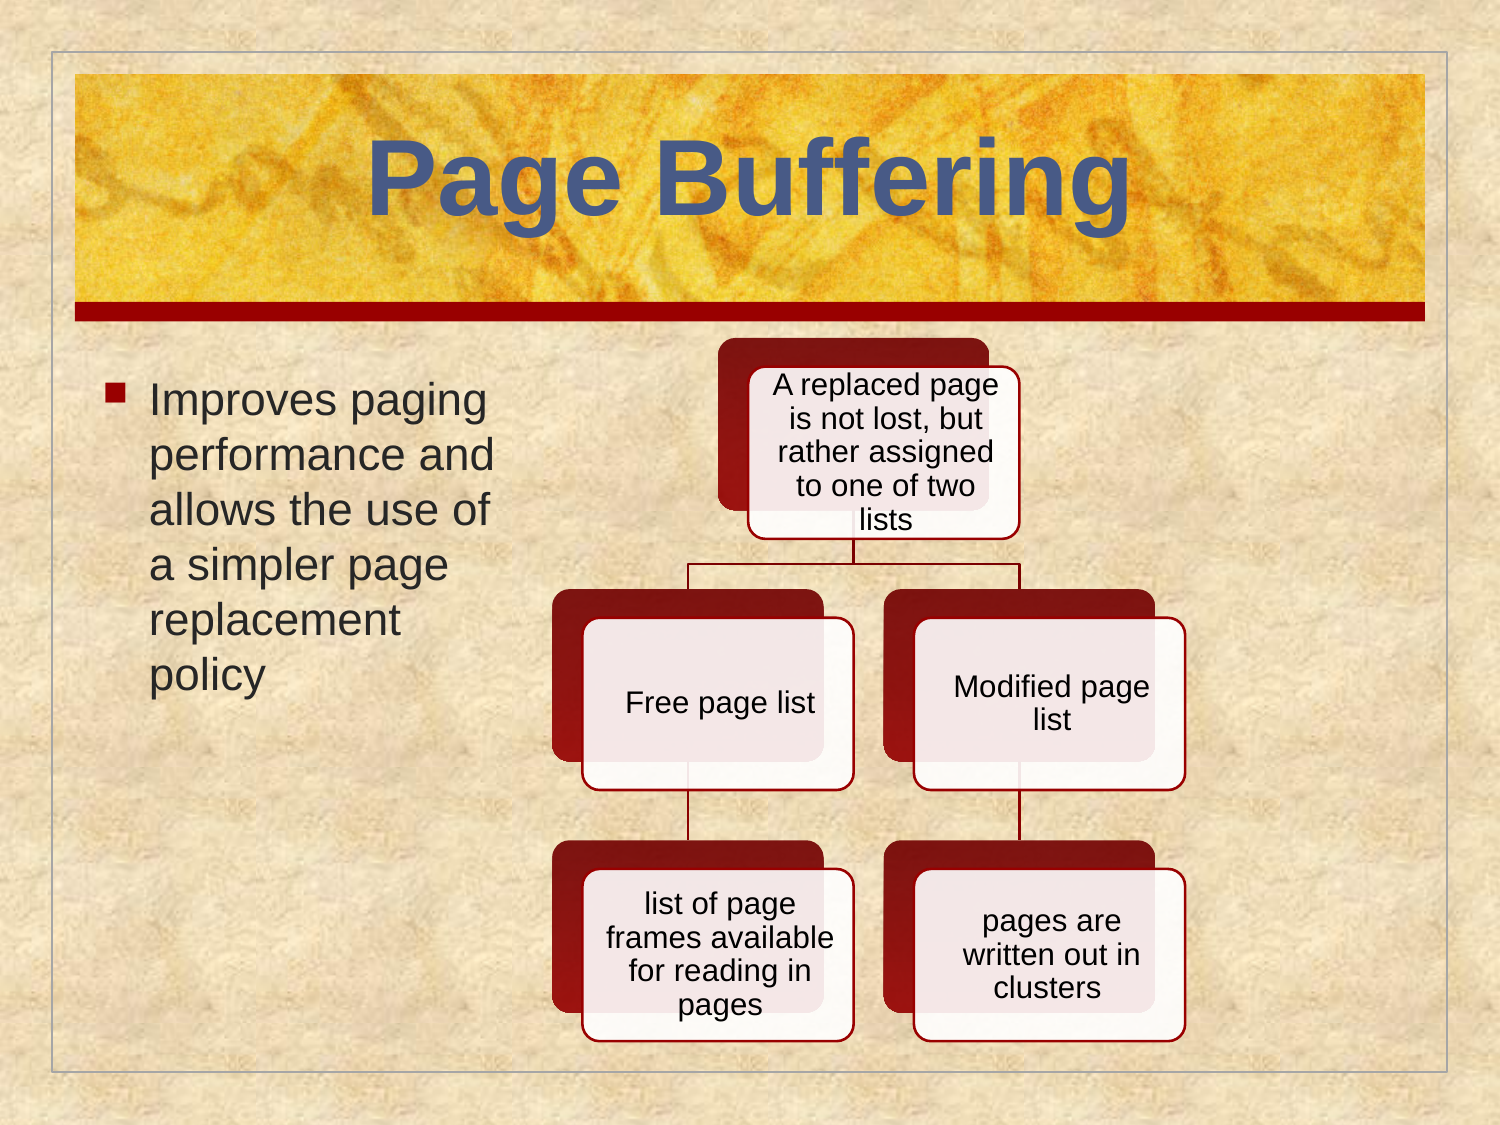

# Page Buffering
A replaced page is not lost, but rather assigned to one of two lists
Free page list
list of page frames available for reading in pages
Modified page list
pages are written out in clusters
Improves paging performance and allows the use of a simpler page replacement policy